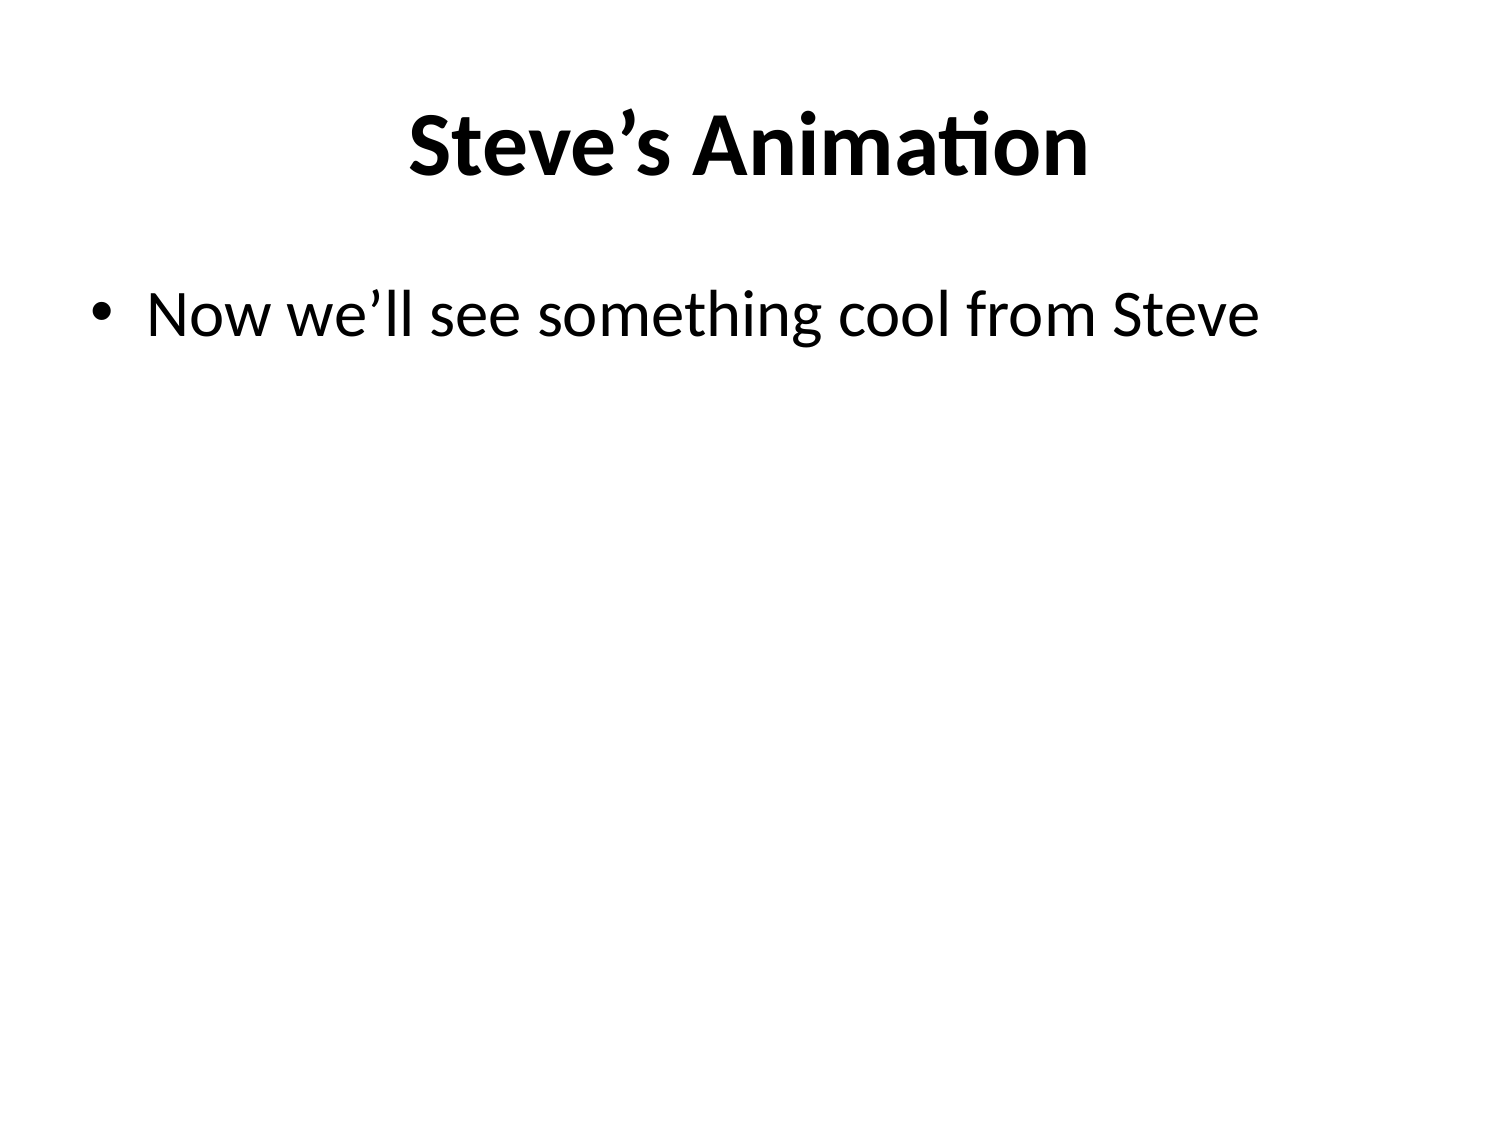

# Steve’s Animation
Now we’ll see something cool from Steve